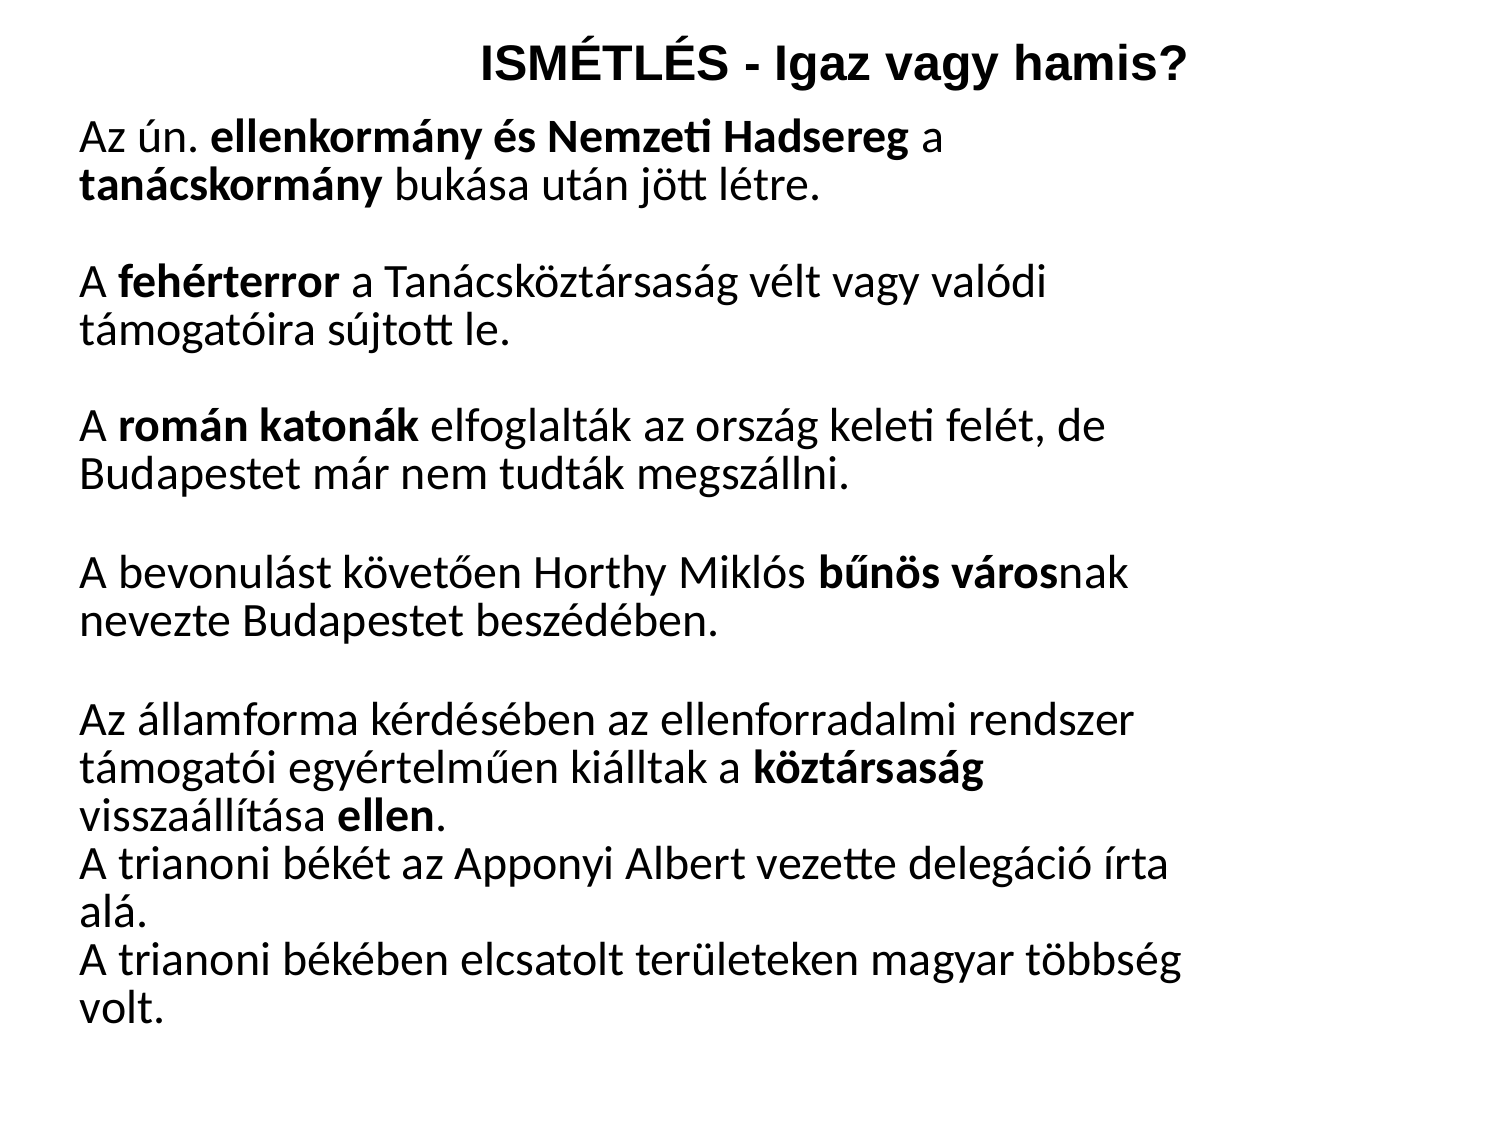

ISMÉTLÉS - Igaz vagy hamis?
| Az ún. ellenkormány és Nemzeti Hadsereg a tanácskormány bukása után jött létre. |  |
| --- | --- |
| A fehérterror a Tanácsköztársaság vélt vagy valódi támogatóira sújtott le. |  |
| A román katonák elfoglalták az ország keleti felét, de Budapestet már nem tudták megszállni. |  |
| A bevonulást követően Horthy Miklós bűnös városnak nevezte Budapestet beszédében. |  |
| Az államforma kérdésében az ellenforradalmi rendszer támogatói egyértelműen kiálltak a köztársaság visszaállítása ellen. A trianoni békét az Apponyi Albert vezette delegáció írta alá. A trianoni békében elcsatolt területeken magyar többség volt. |  |